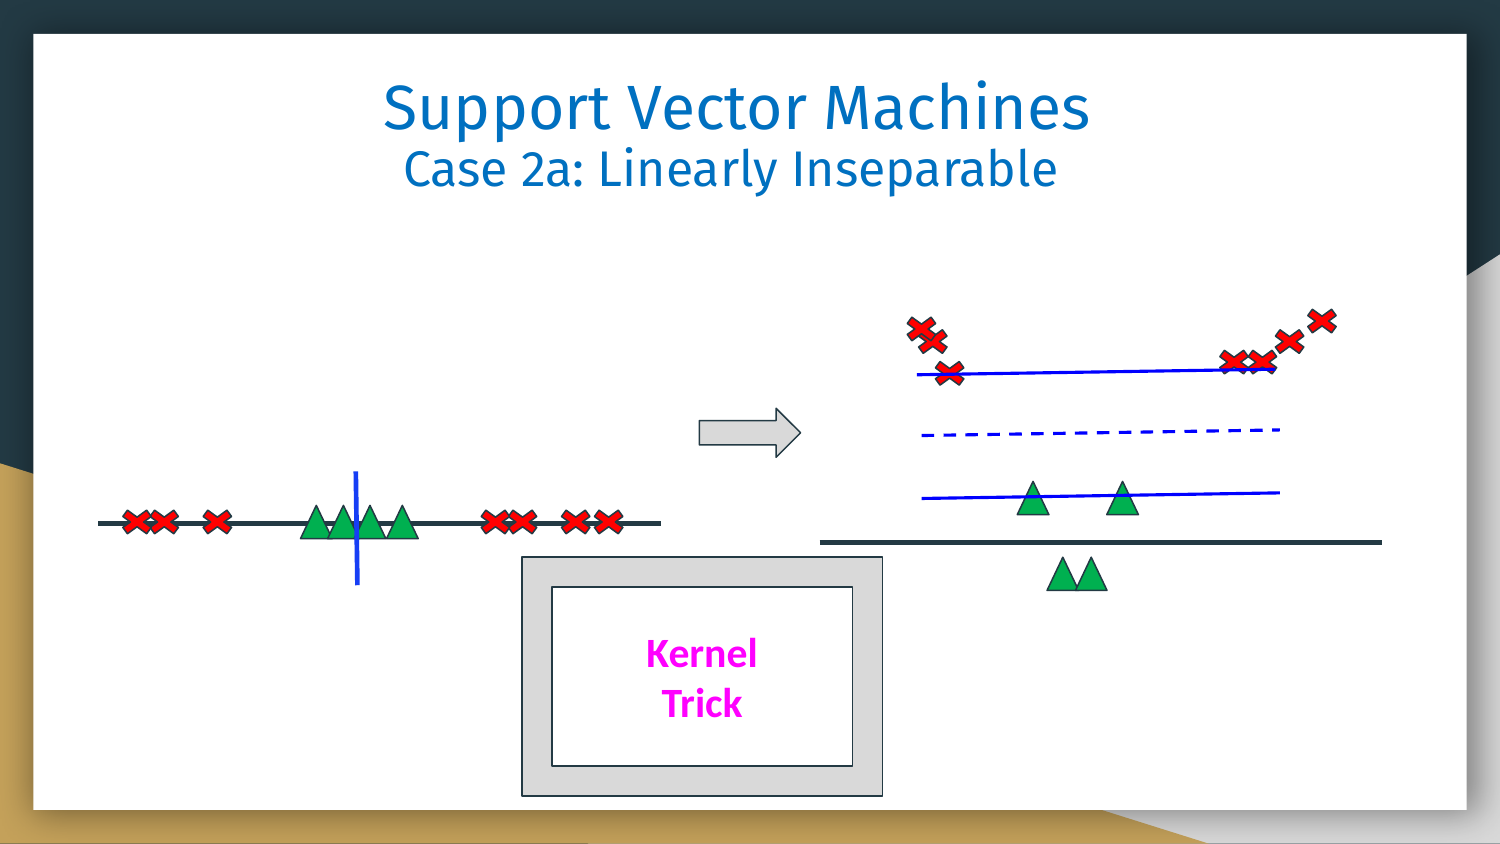

Support Vector Machines
Case 2a: Linearly Inseparable

Kernel
Trick